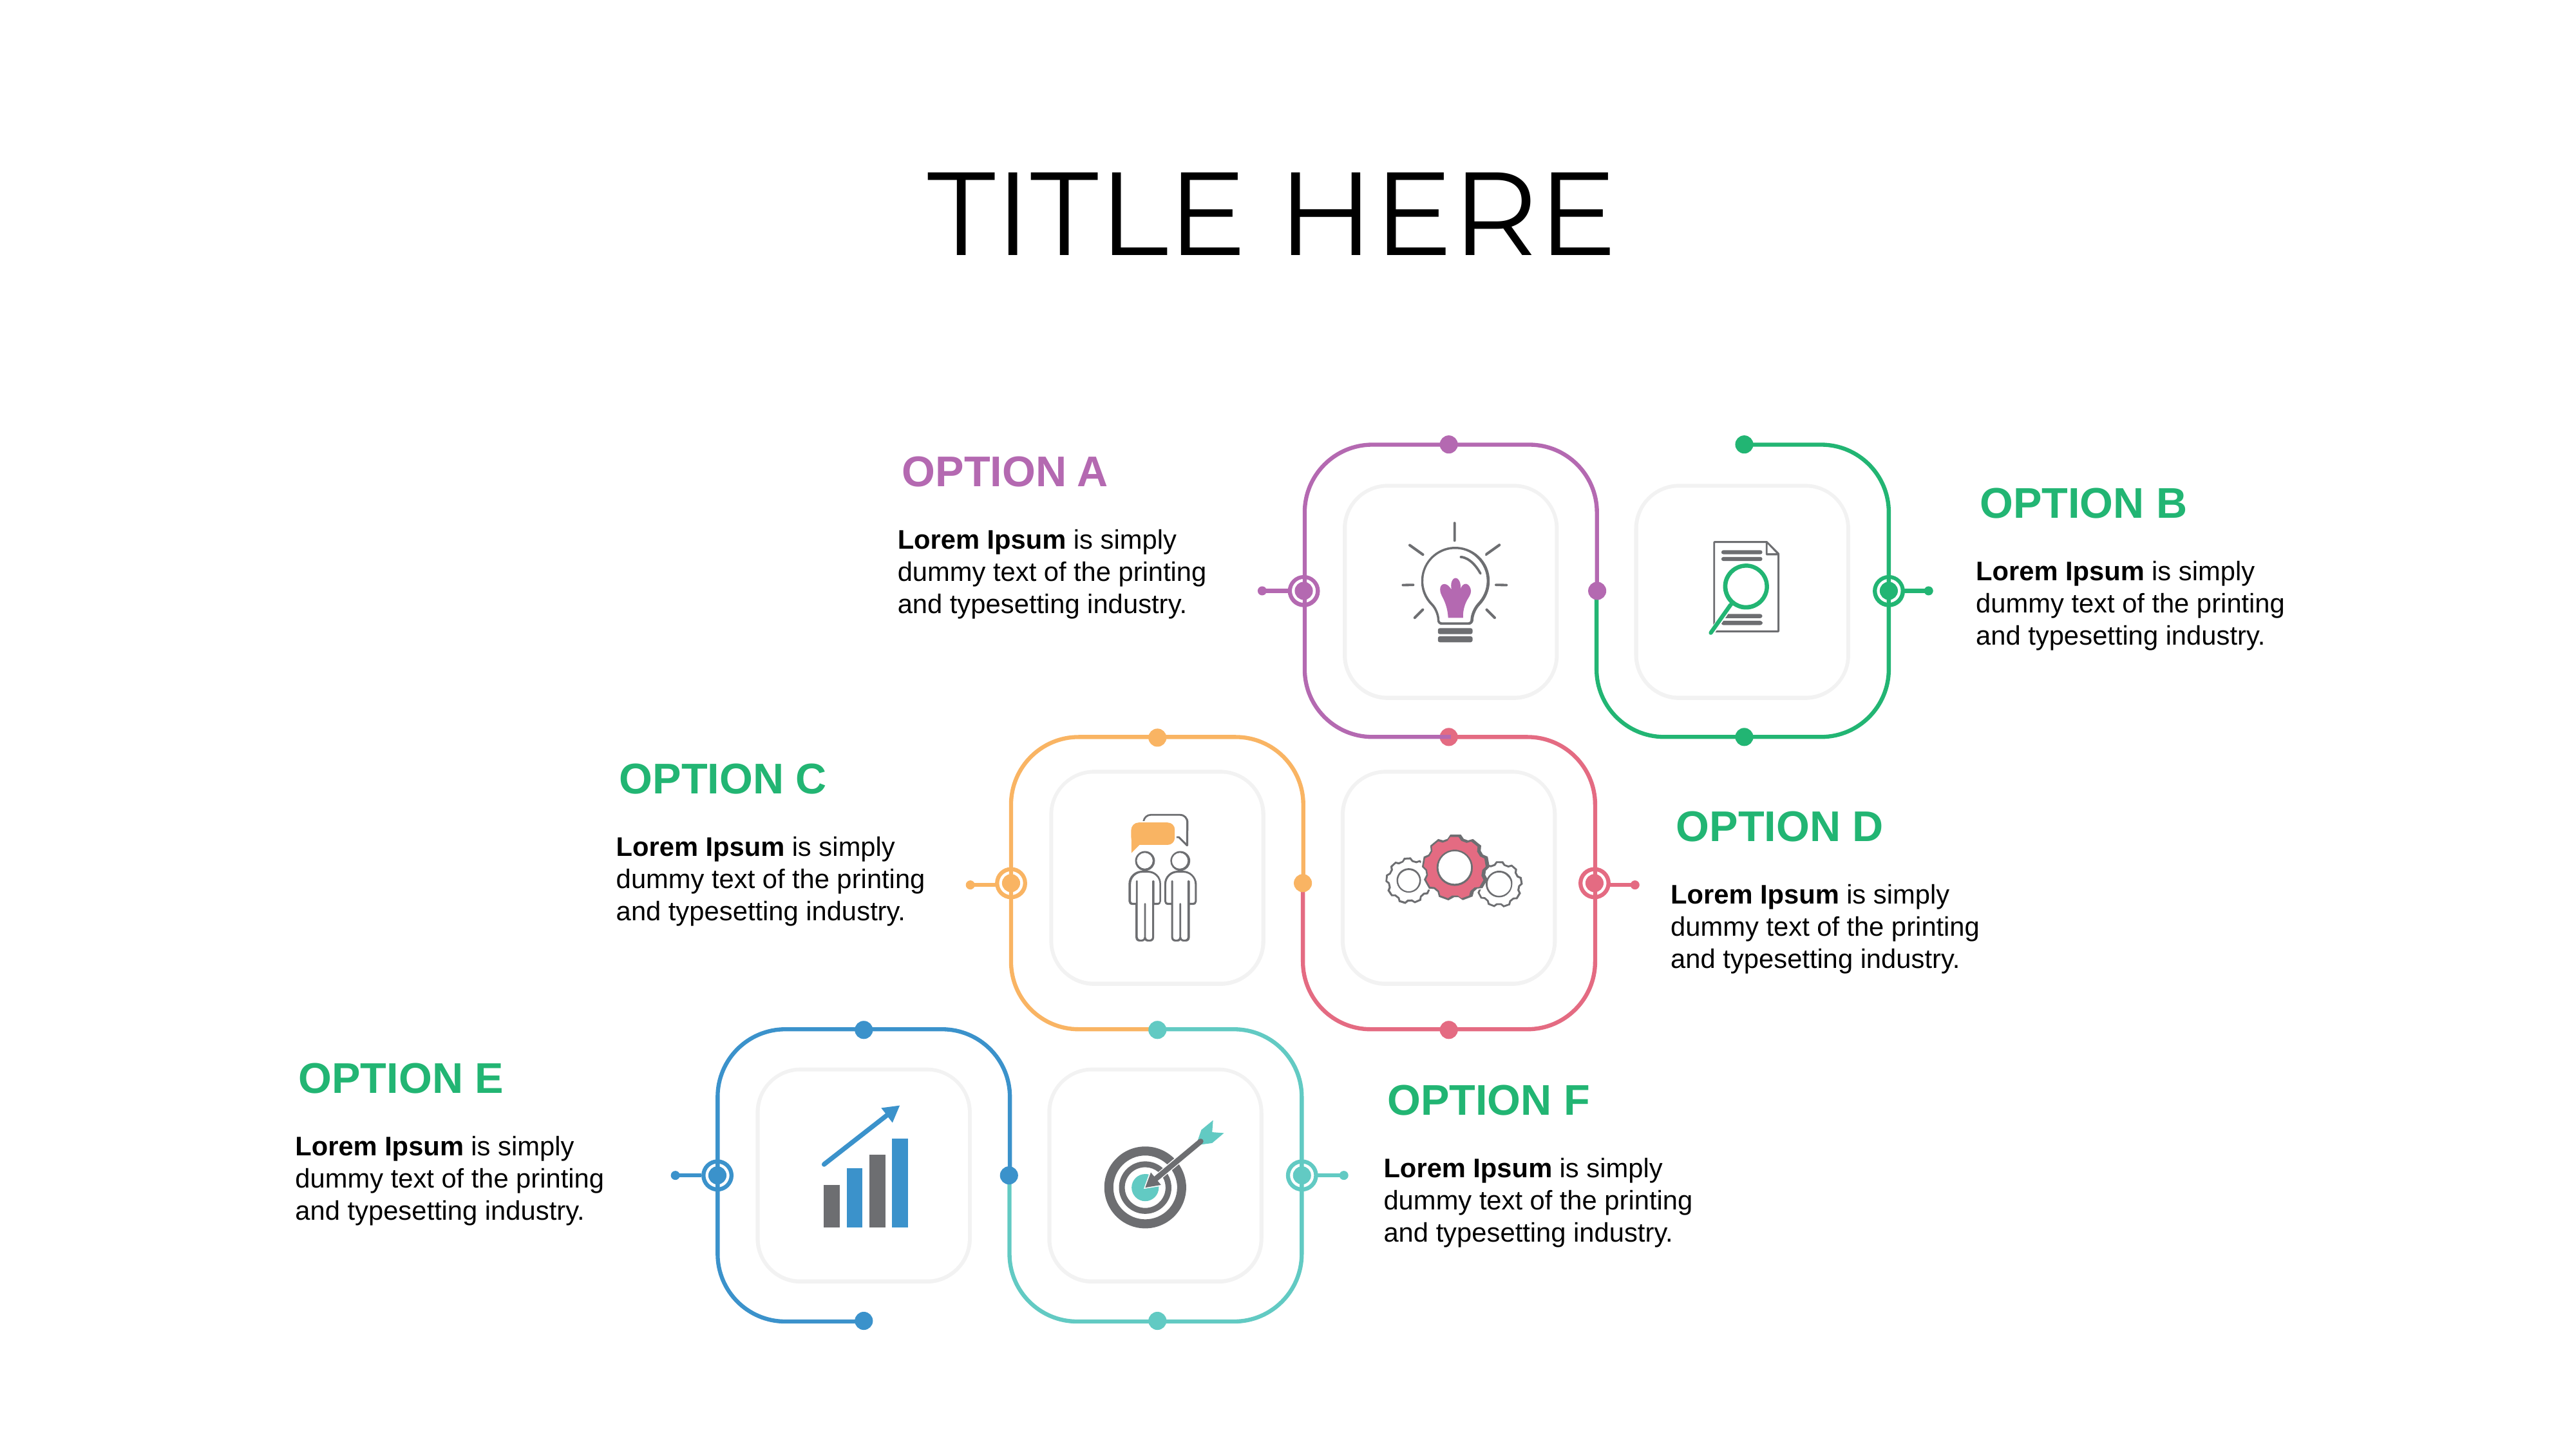

# TITLE HERE

OPTION A
Lorem Ipsum is simply dummy text of the printing and typesetting industry.
OPTION B
Lorem Ipsum is simply dummy text of the printing and typesetting industry.

OPTION C
Lorem Ipsum is simply dummy text of the printing and typesetting industry.
OPTION D
Lorem Ipsum is simply dummy text of the printing and typesetting industry.

OPTION E
Lorem Ipsum is simply dummy text of the printing and typesetting industry.
OPTION F
Lorem Ipsum is simply dummy text of the printing and typesetting industry.